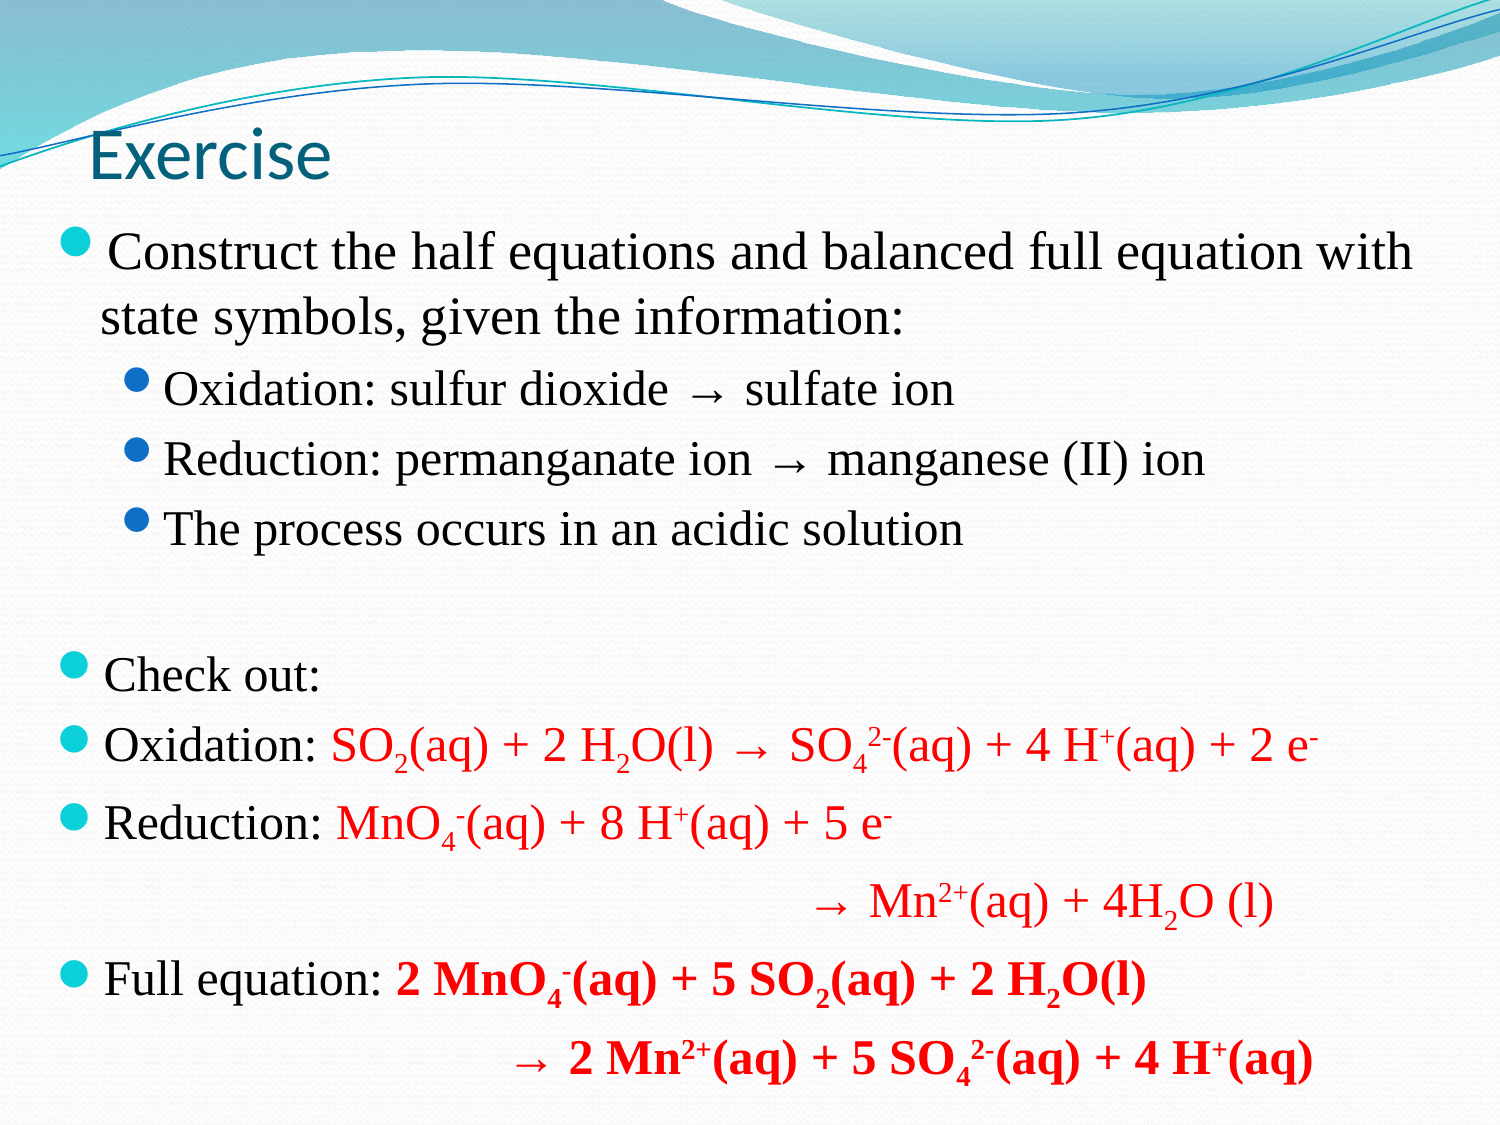

# Exercise
Construct the half equations and balanced full equation with state symbols, given the information:
Oxidation: sulfur dioxide → sulfate ion
Reduction: permanganate ion → manganese (II) ion
The process occurs in an acidic solution

Check out:
Oxidation: SO2(aq) + 2 H2O(l) → SO42-(aq) + 4 H+(aq) + 2 e-
Reduction: MnO4-(aq) + 8 H+(aq) + 5 e-
					→ Mn2+(aq) + 4H2O (l)
Full equation: 2 MnO4-(aq) + 5 SO2(aq) + 2 H2O(l)
			→ 2 Mn2+(aq) + 5 SO42-(aq) + 4 H+(aq)